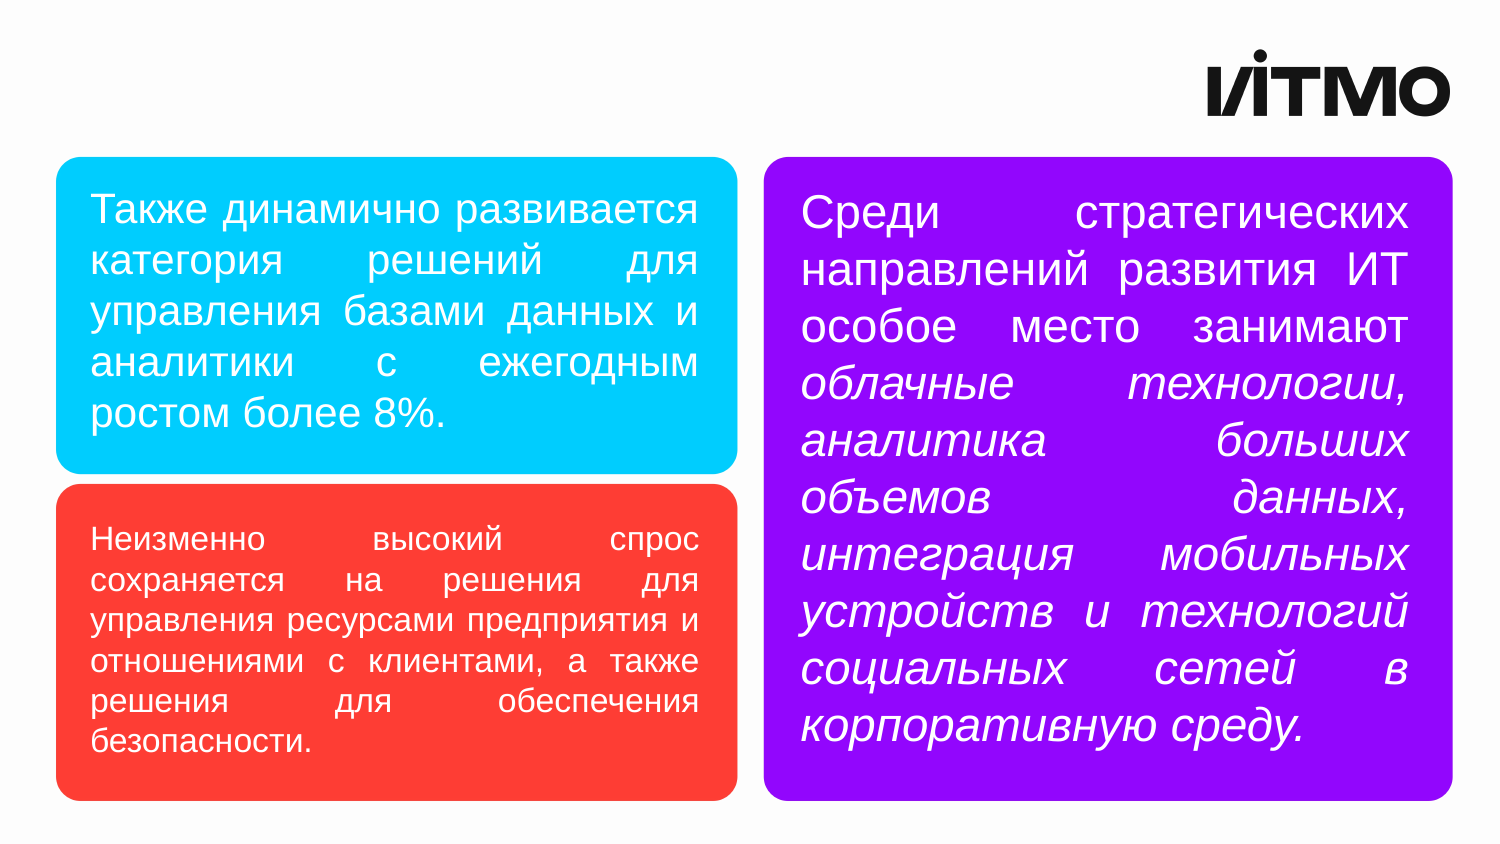

Также динамично развивается категория решений для управления базами данных и аналитики с ежегодным ростом более 8%.
Среди стратегических направлений развития ИТ особое место занимают облачные технологии, аналитика больших объемов данных, интеграция мобильных устройств и технологий социальных сетей в корпоративную среду.
Неизменно высокий спрос сохраняется на решения для управления ресурсами предприятия и отношениями с клиентами, а также решения для обеспечения безопасности.